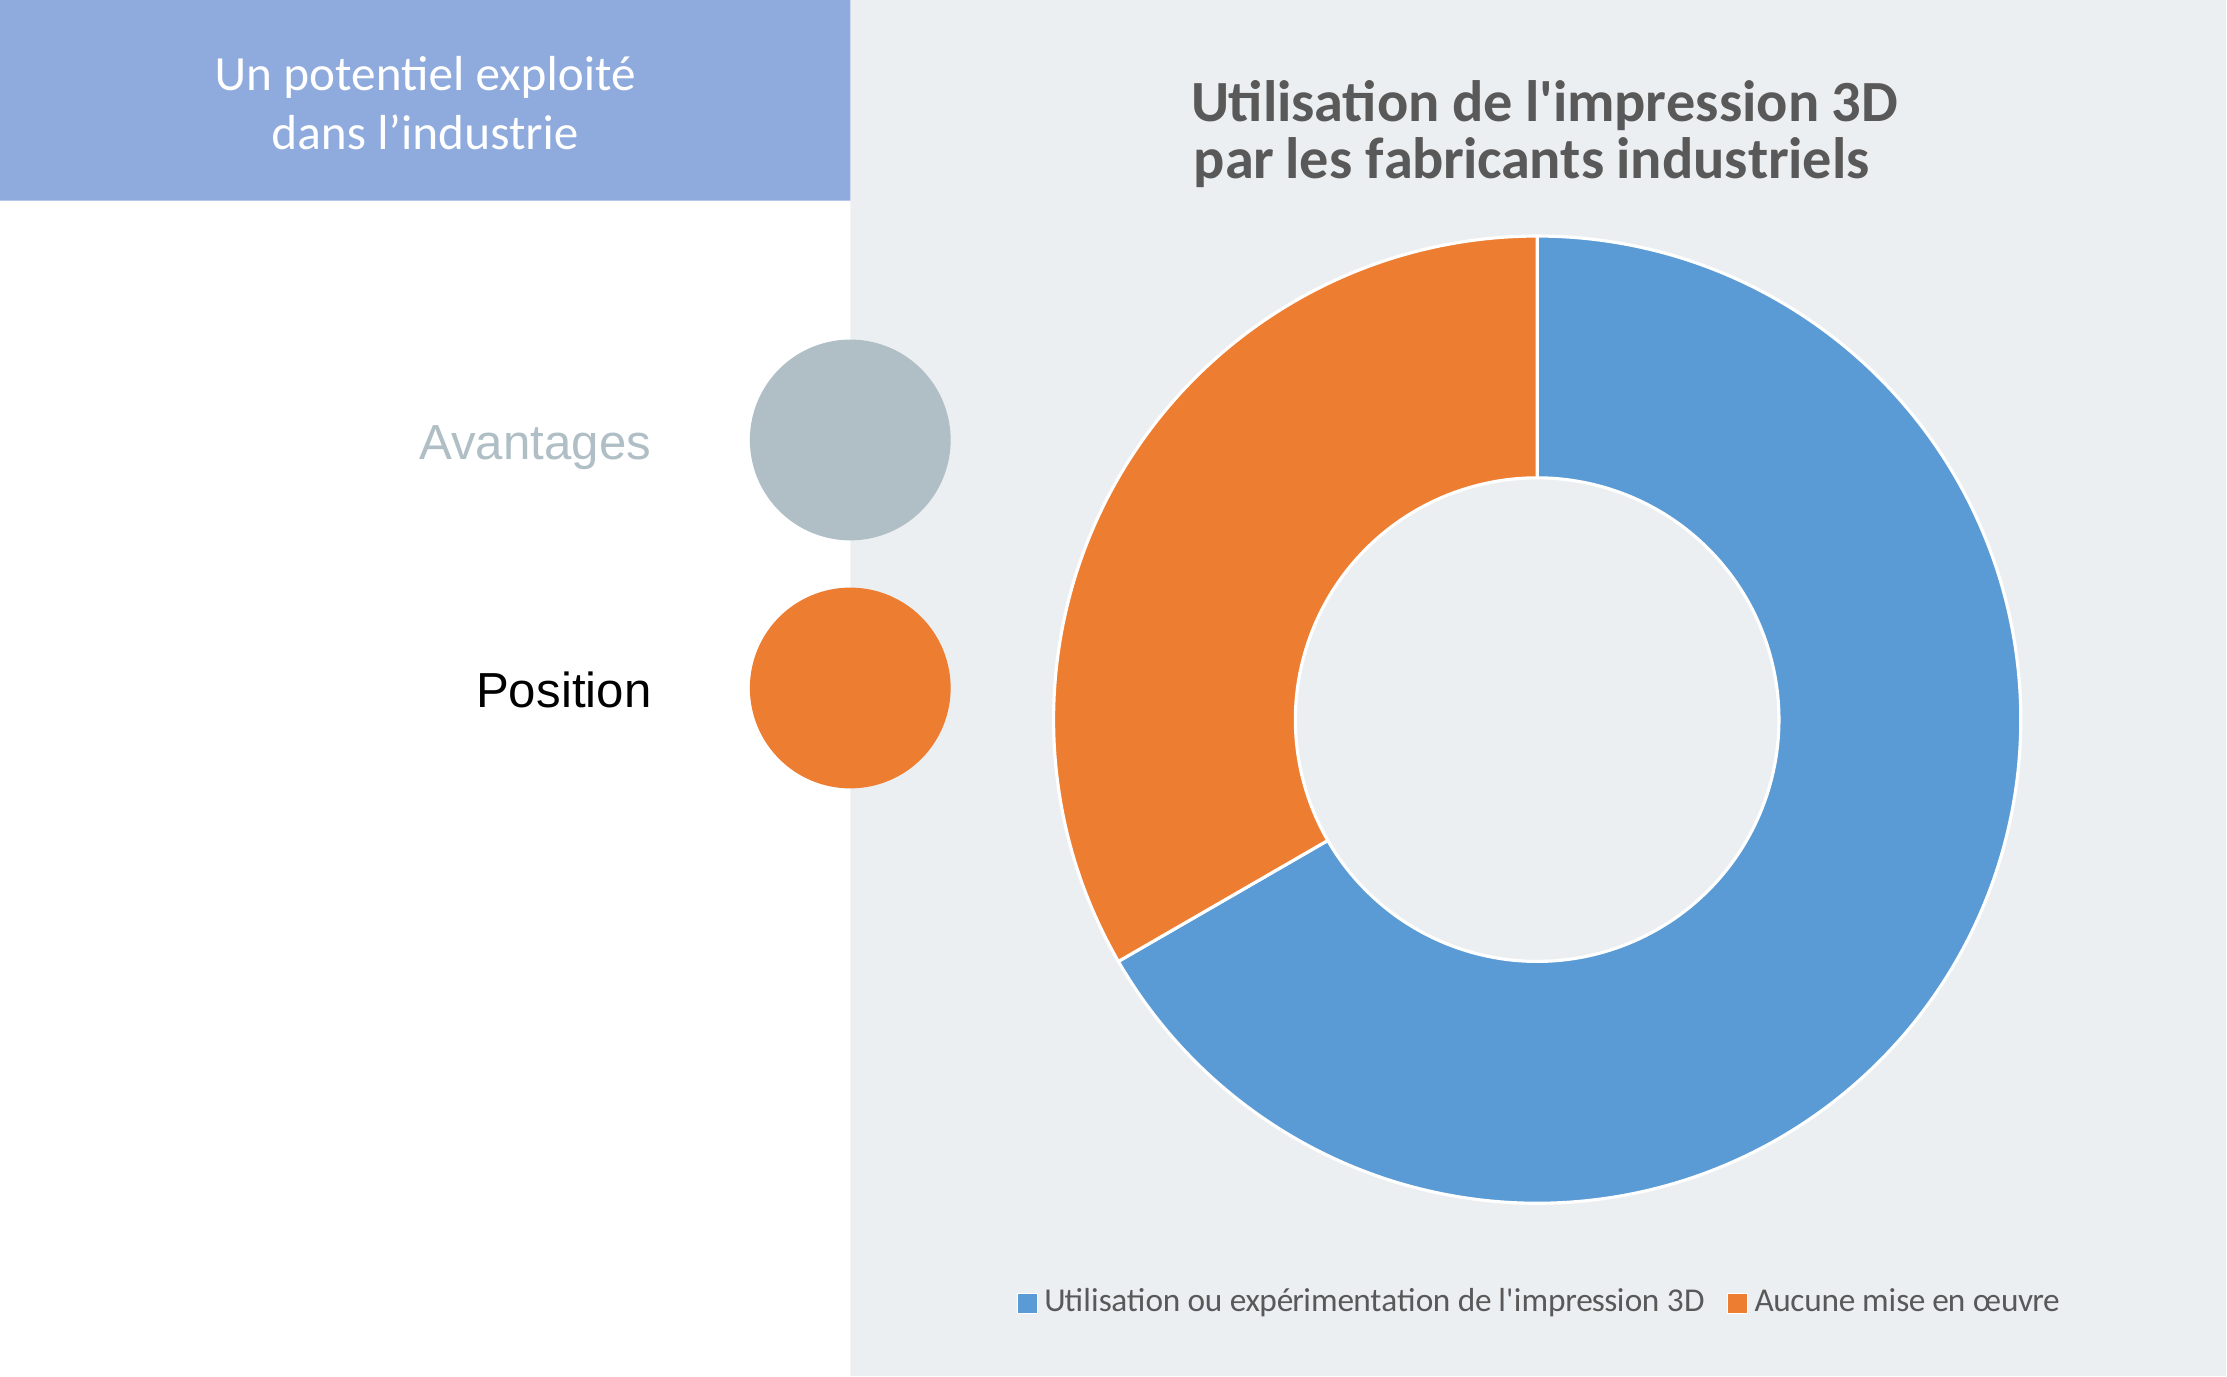

Un potentiel exploité
dans l’industrie

### Chart:   Utilisation de l'impression 3D
par les fabricants industriels

| Category |   Utilisation de l'impression 3D par les fabricants industriels  |
|---|---|
| Utilisation ou expérimentation de l'impression 3D | 0.666666666666667 |
| Aucune mise en œuvre | 0.333333333333333 |
Avantages

Position